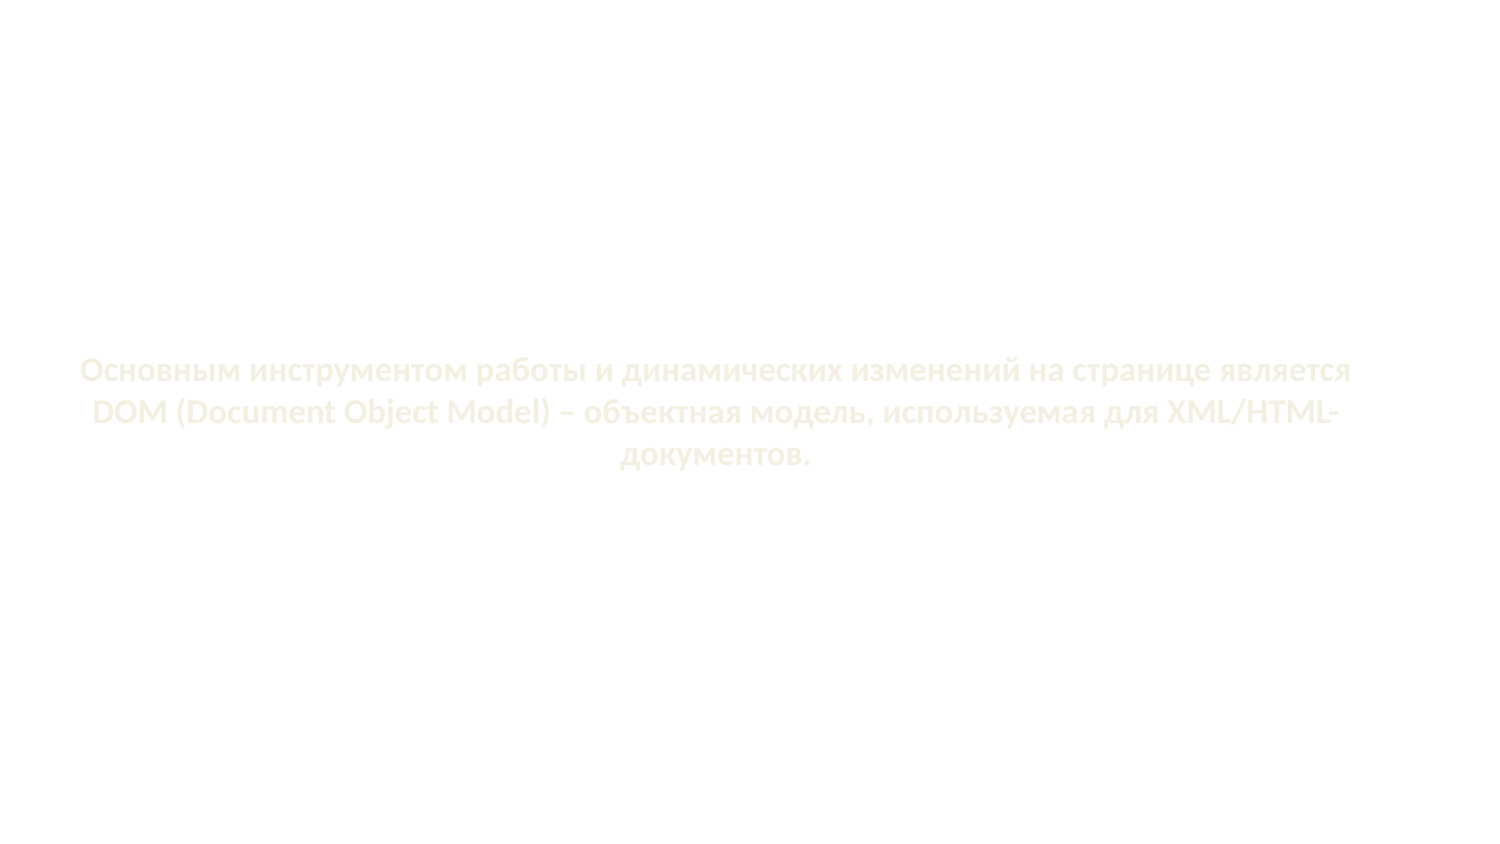

# Основным инструментом работы и динамических изменений на странице является DOM (Document Object Model) – объектная модель, используемая для XML/HTML-документов.